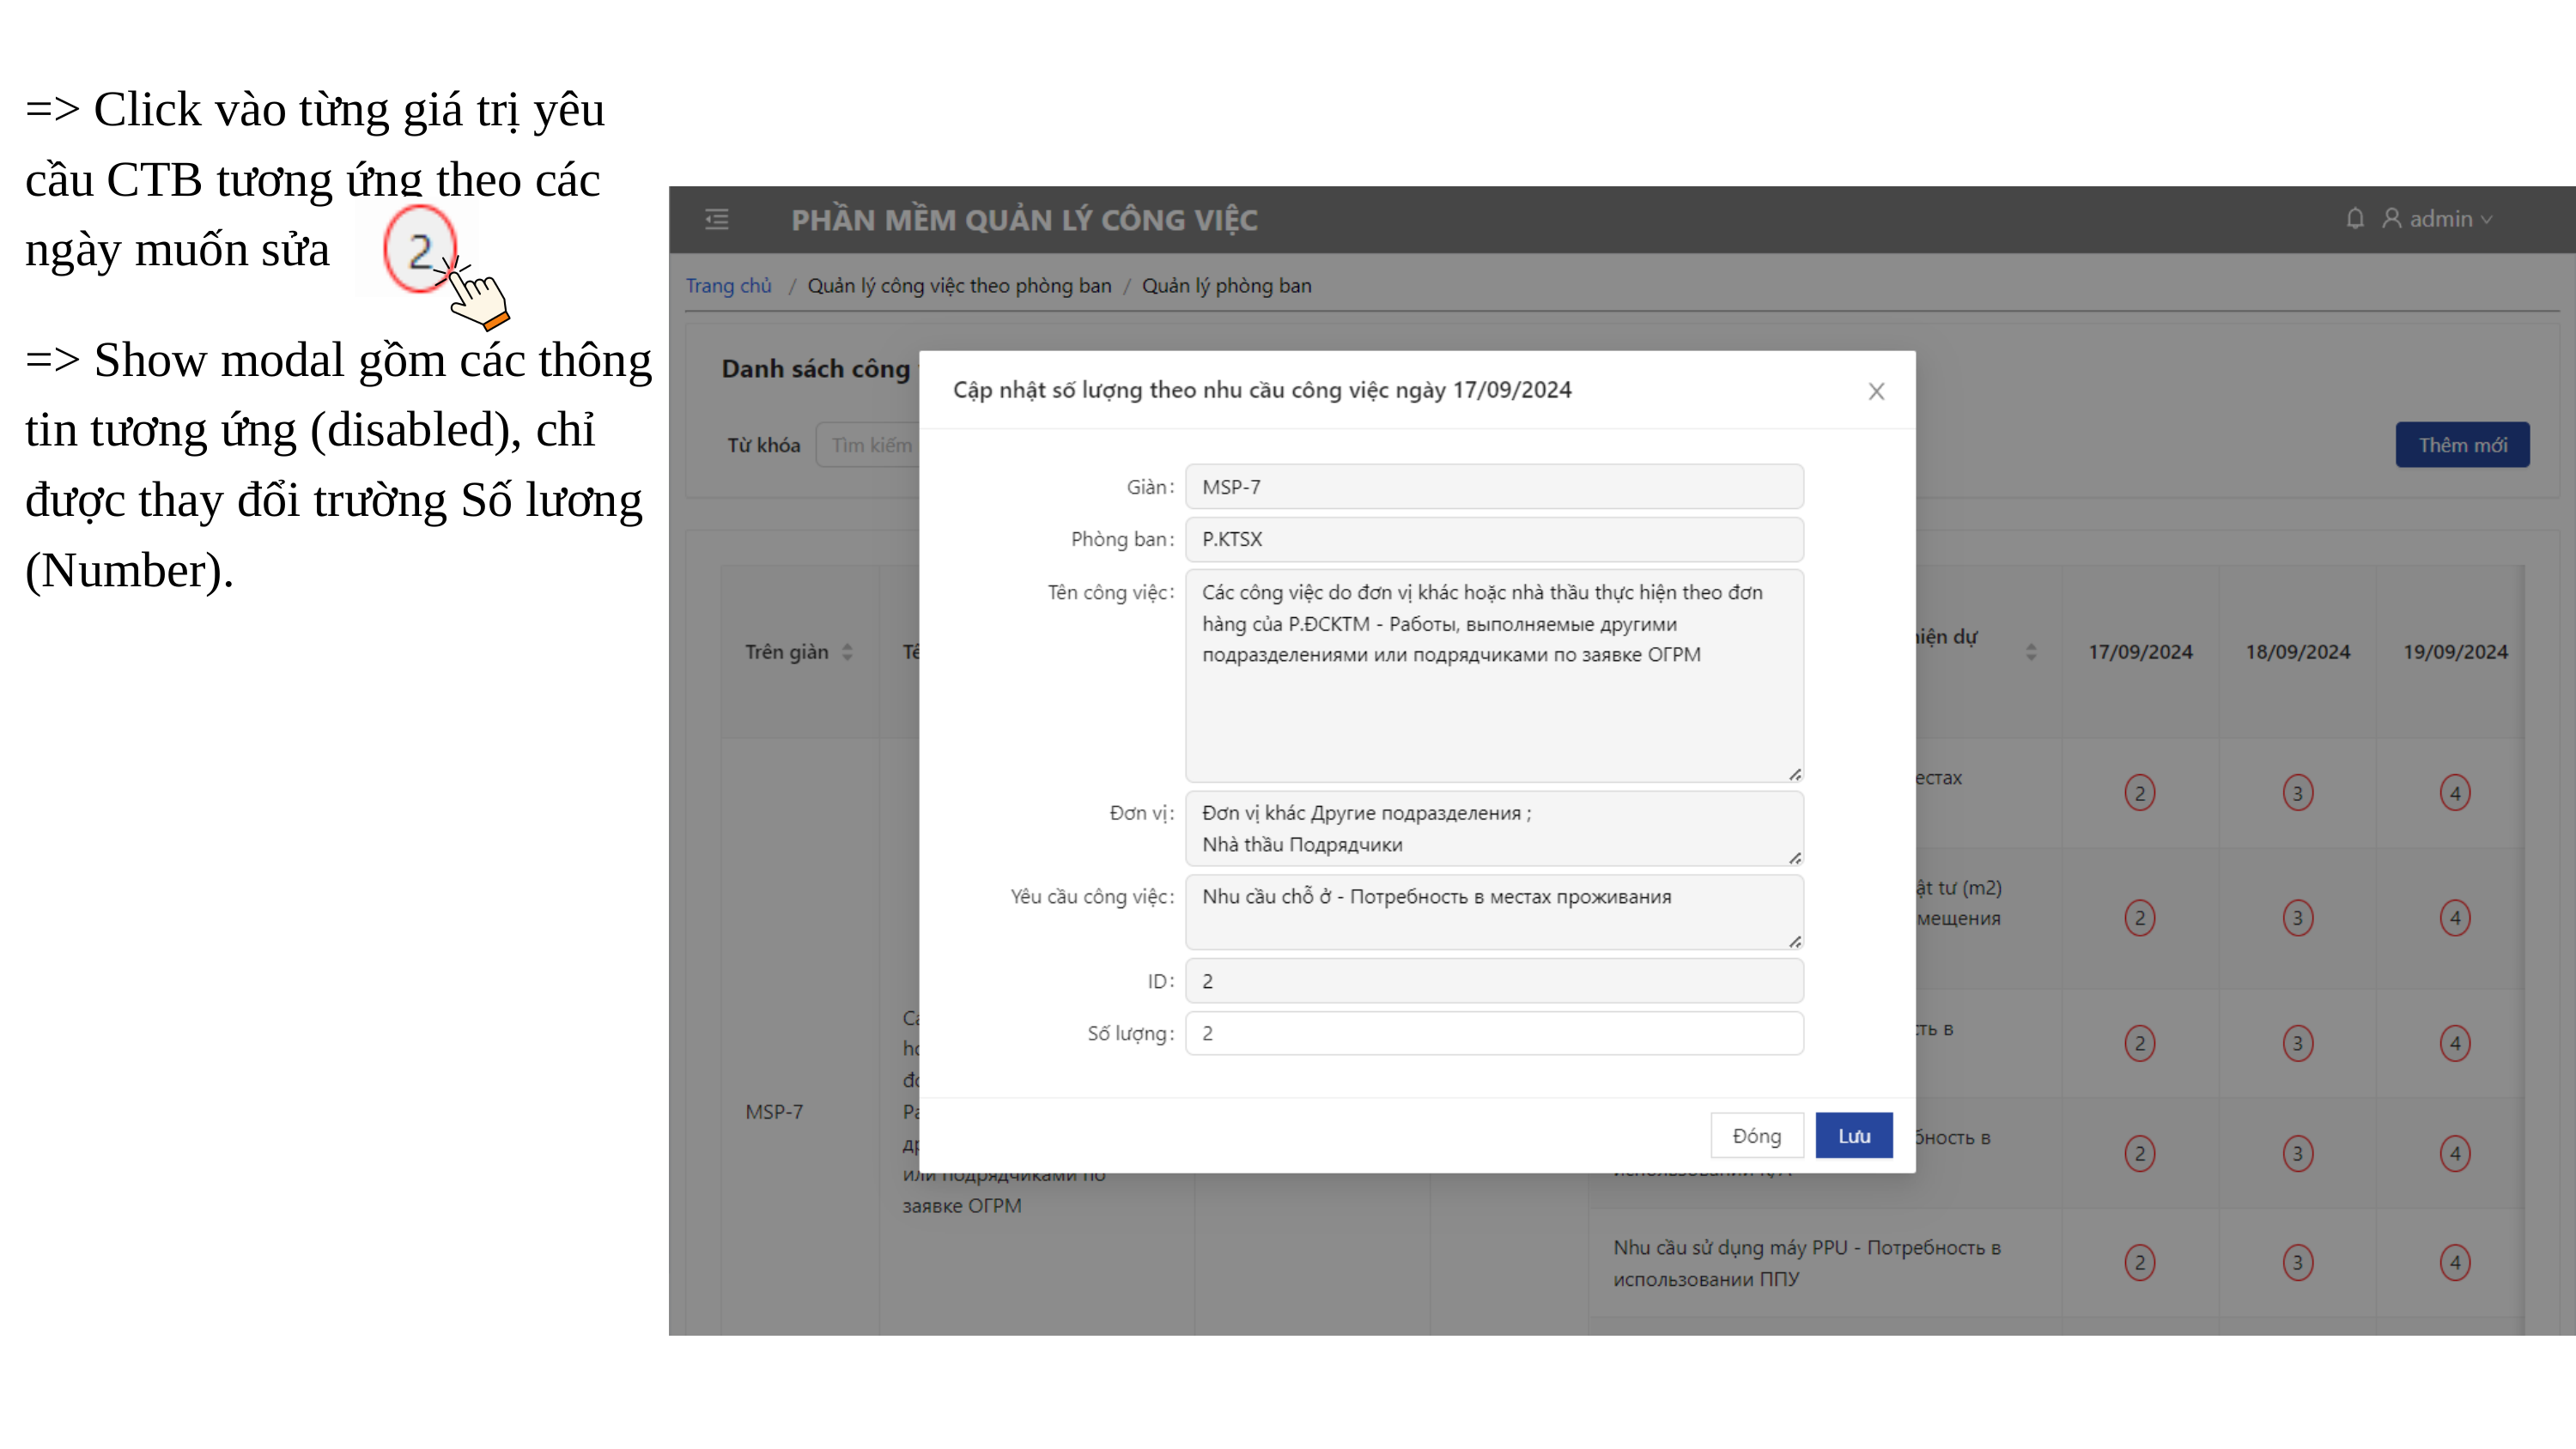

=> Click vào từng giá trị yêu cầu CTB tương ứng theo các ngày muốn sửa

=> Show modal gồm các thông tin tương ứng (disabled), chỉ được thay đổi trường Số lương (Number).